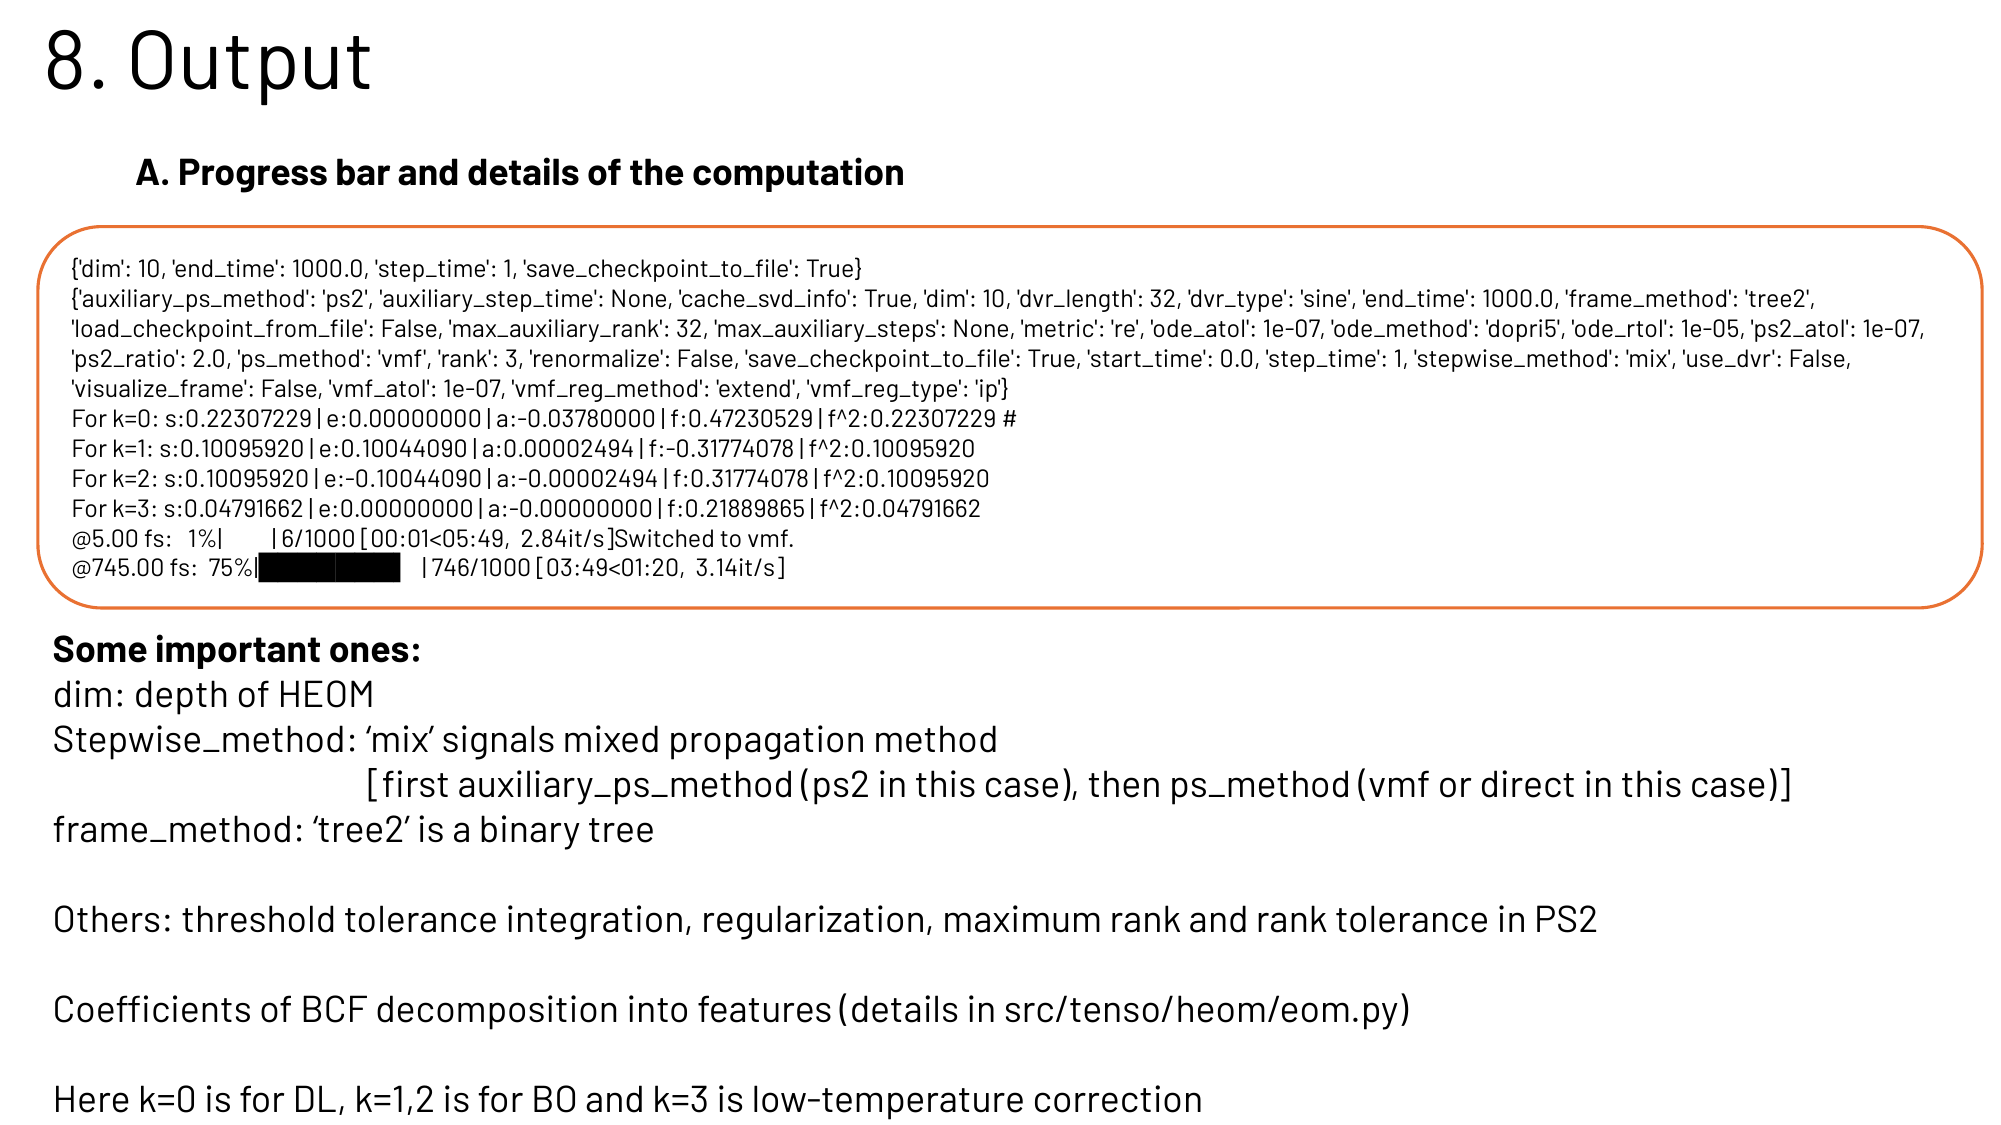

# 8. Output
A. Progress bar and details of the computation
{'dim': 10, 'end_time': 1000.0, 'step_time': 1, 'save_checkpoint_to_file': True}
{'auxiliary_ps_method': 'ps2', 'auxiliary_step_time': None, 'cache_svd_info': True, 'dim': 10, 'dvr_length': 32, 'dvr_type': 'sine', 'end_time': 1000.0, 'frame_method': 'tree2', 'load_checkpoint_from_file': False, 'max_auxiliary_rank': 32, 'max_auxiliary_steps': None, 'metric': 're', 'ode_atol': 1e-07, 'ode_method': 'dopri5', 'ode_rtol': 1e-05, 'ps2_atol': 1e-07, 'ps2_ratio': 2.0, 'ps_method': 'vmf', 'rank': 3, 'renormalize': False, 'save_checkpoint_to_file': True, 'start_time': 0.0, 'step_time': 1, 'stepwise_method': 'mix', 'use_dvr': False, 'visualize_frame': False, 'vmf_atol': 1e-07, 'vmf_reg_method': 'extend', 'vmf_reg_type': 'ip'}
For k=0: s:0.22307229 | e:0.00000000 | a:-0.03780000 | f:0.47230529 | f^2:0.22307229 #
For k=1: s:0.10095920 | e:0.10044090 | a:0.00002494 | f:-0.31774078 | f^2:0.10095920
For k=2: s:0.10095920 | e:-0.10044090 | a:-0.00002494 | f:0.31774078 | f^2:0.10095920
For k=3: s:0.04791662 | e:0.00000000 | a:-0.00000000 | f:0.21889865 | f^2:0.04791662
@5.00 fs:   1%|          | 6/1000 [00:01<05:49,  2.84it/s]Switched to vmf.
@745.00 fs:  75%|███████▍  | 746/1000 [03:49<01:20,  3.14it/s]
Some important ones:
dim: depth of HEOM
Stepwise_method: ‘mix’ signals mixed propagation method
		  [first auxiliary_ps_method (ps2 in this case), then ps_method (vmf or direct in this case)]
frame_method: ‘tree2’ is a binary tree

Others: threshold tolerance integration, regularization, maximum rank and rank tolerance in PS2

Coefficients of BCF decomposition into features (details in src/tenso/heom/eom.py)

Here k=0 is for DL, k=1,2 is for BO and k=3 is low-temperature correction